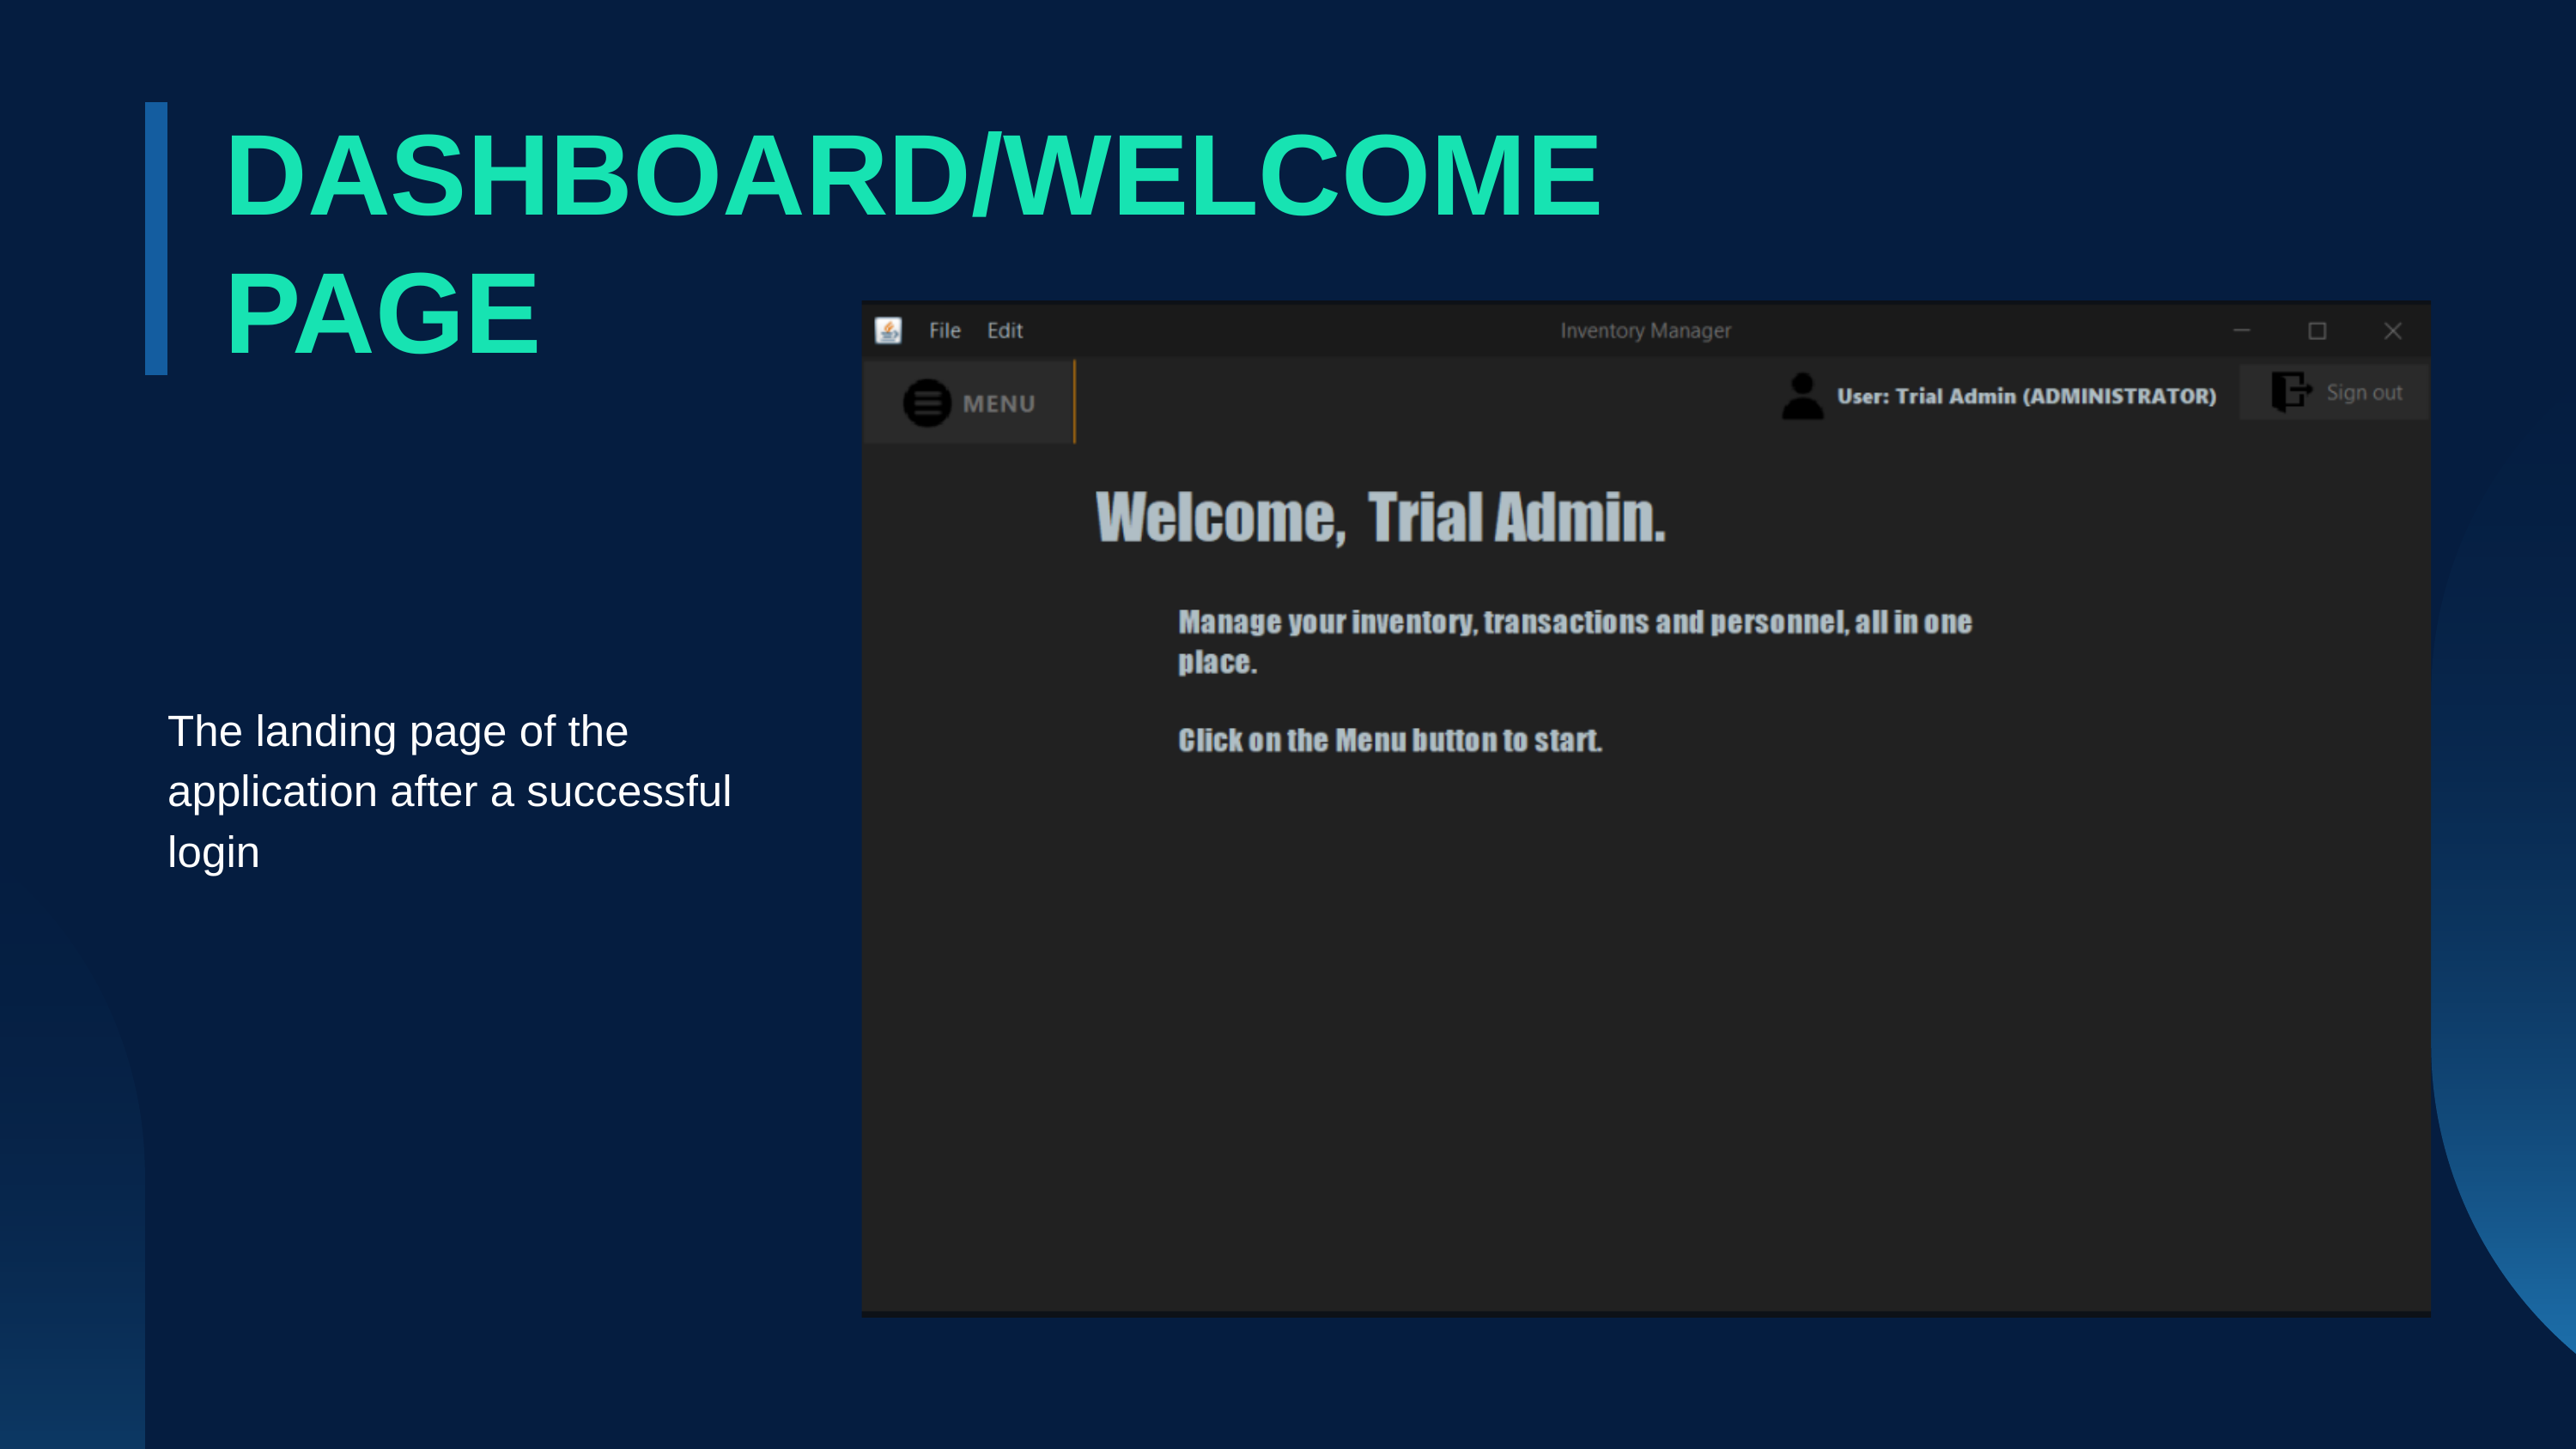

DASHBOARD/WELCOME PAGE

The landing page of the application after a successful login